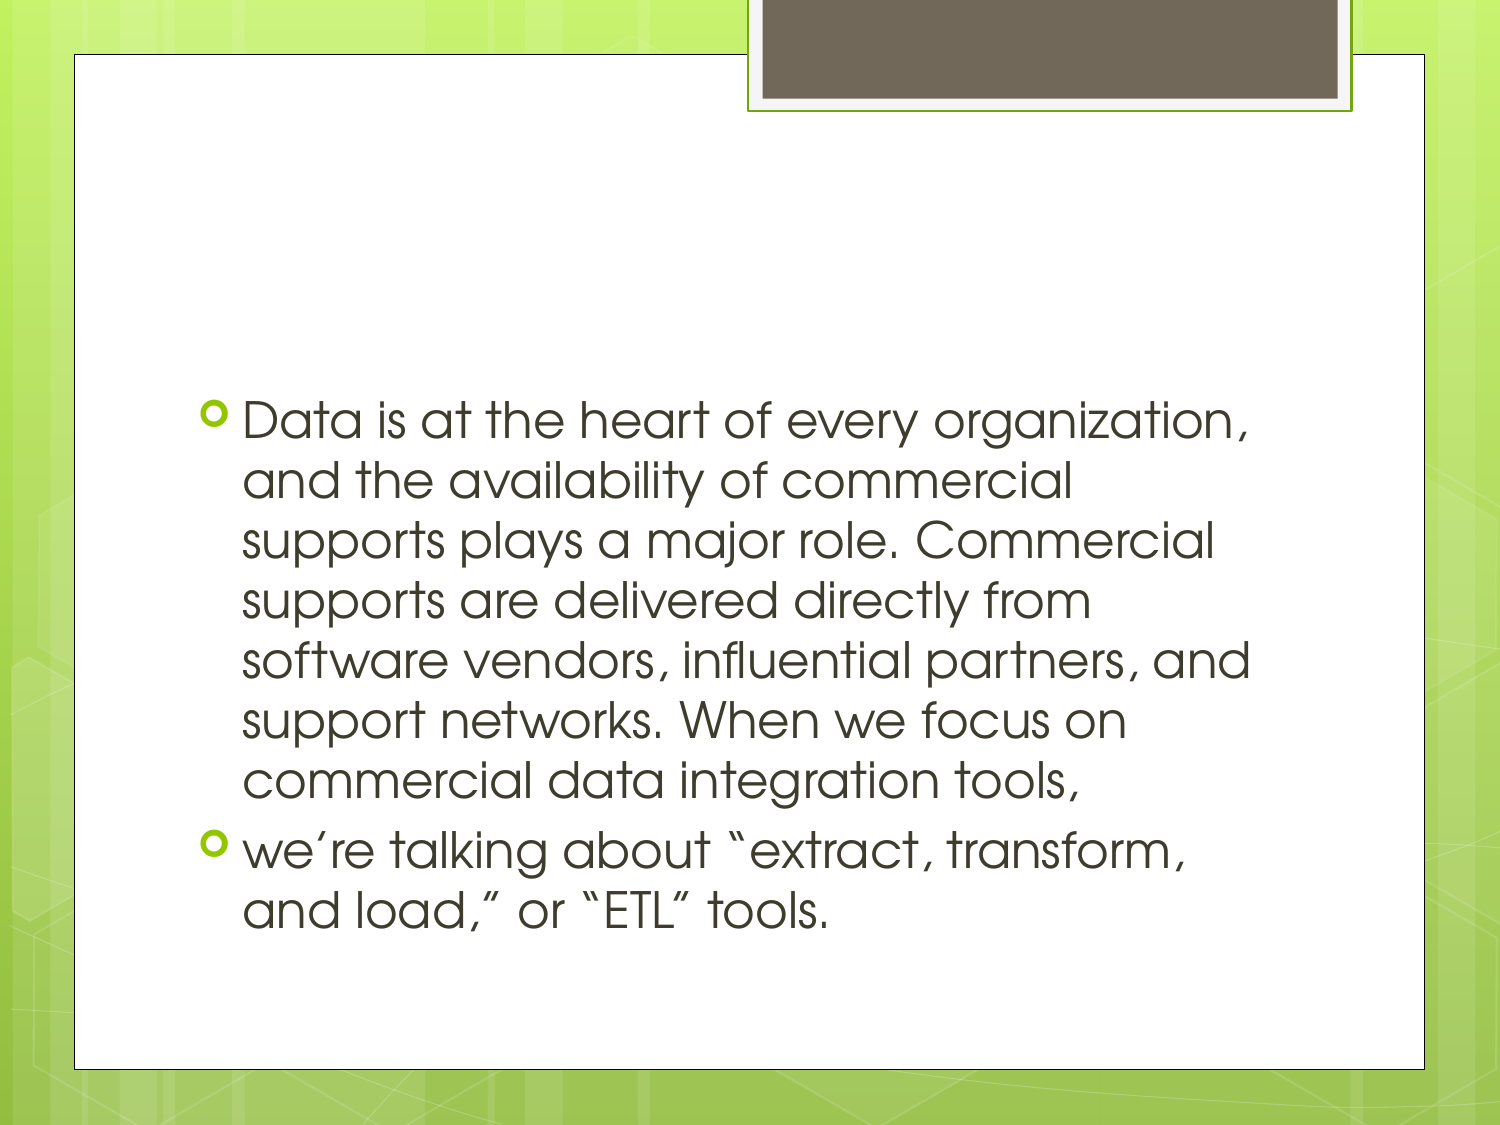

#
Data is at the heart of every organization, and the availability of commercial supports plays a major role. Commercial supports are delivered directly from software vendors, influential partners, and support networks. When we focus on commercial data integration tools,
we’re talking about “extract, transform, and load,” or “ETL” tools.